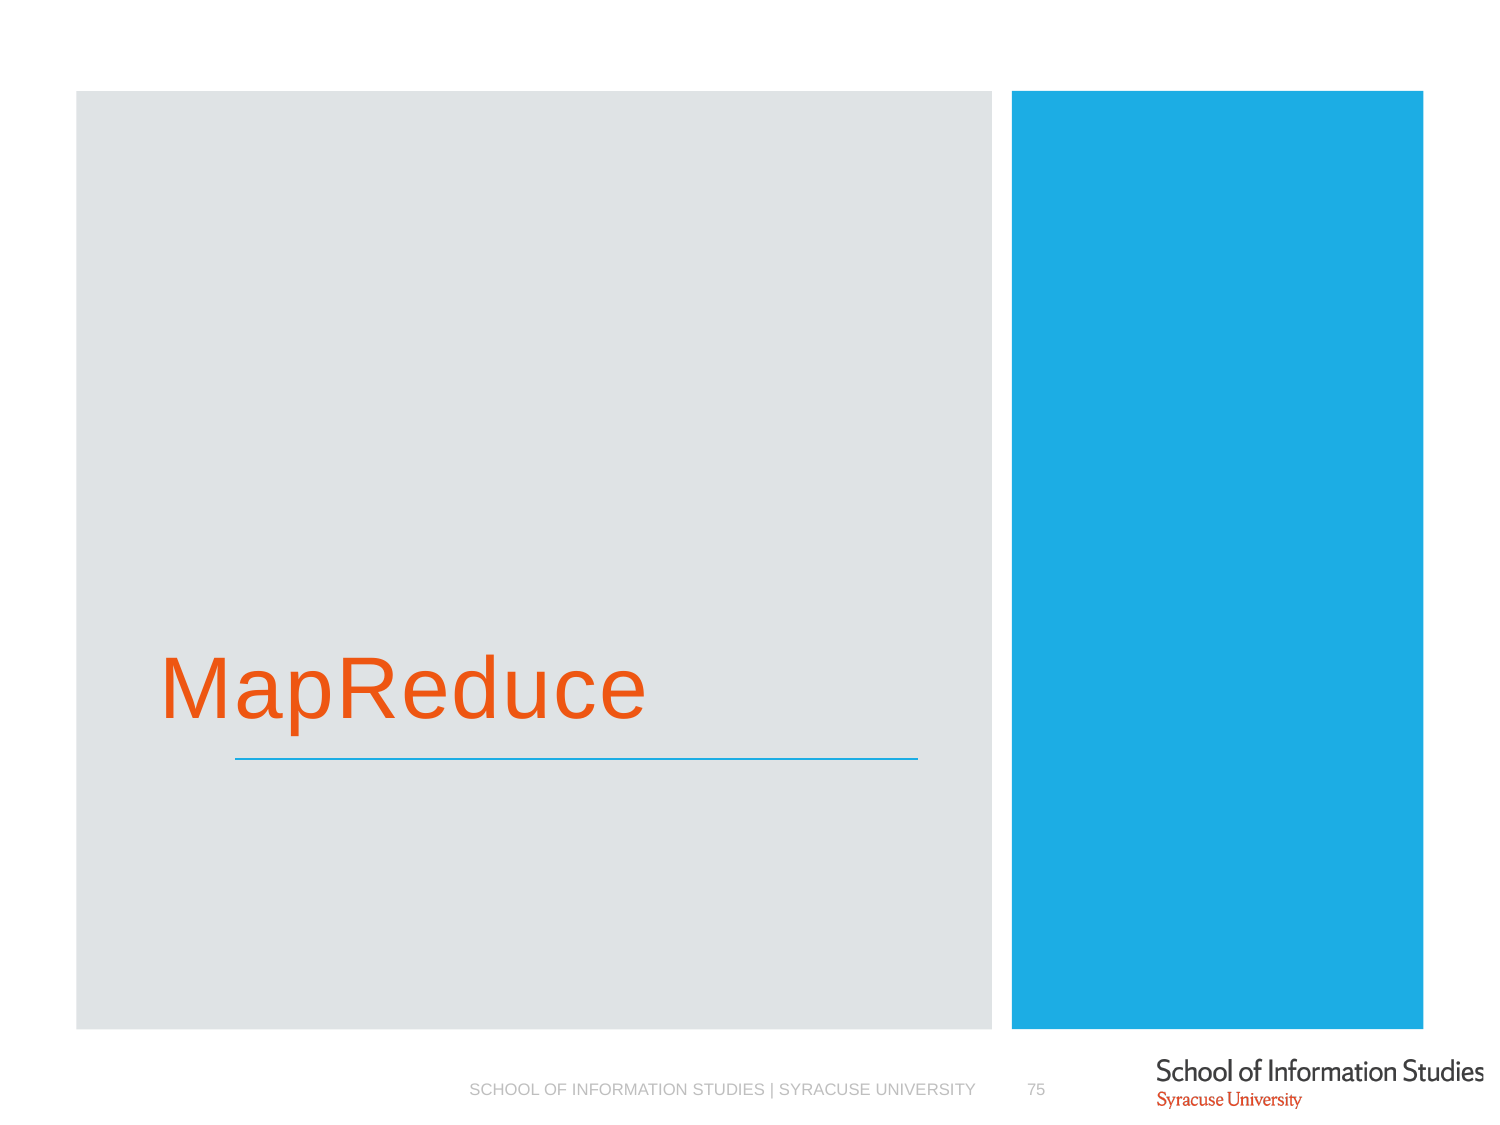

MapReduce
75
School of Information Studies | Syracuse University